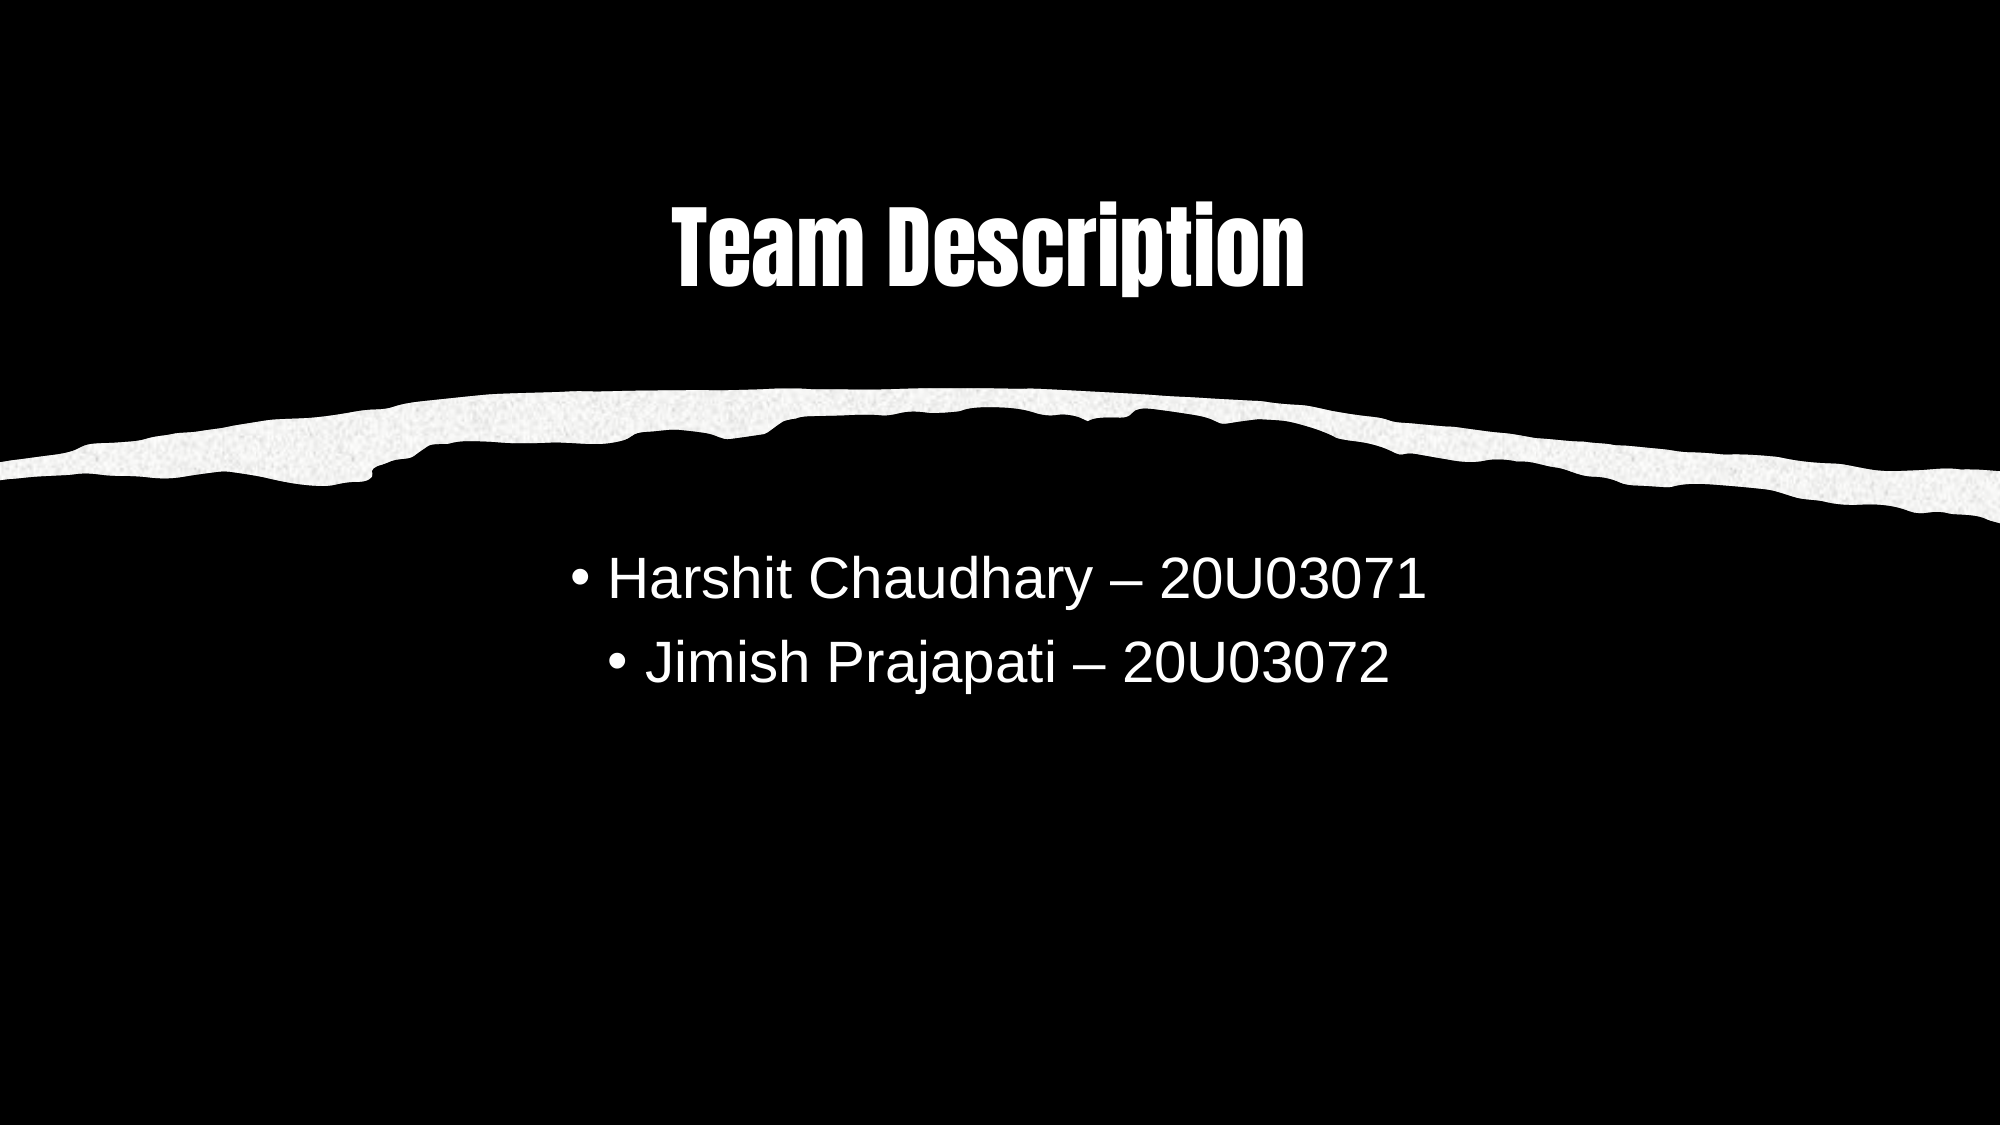

# Team Description

Harshit Chaudhary – 20U03071
Jimish Prajapati – 20U03072